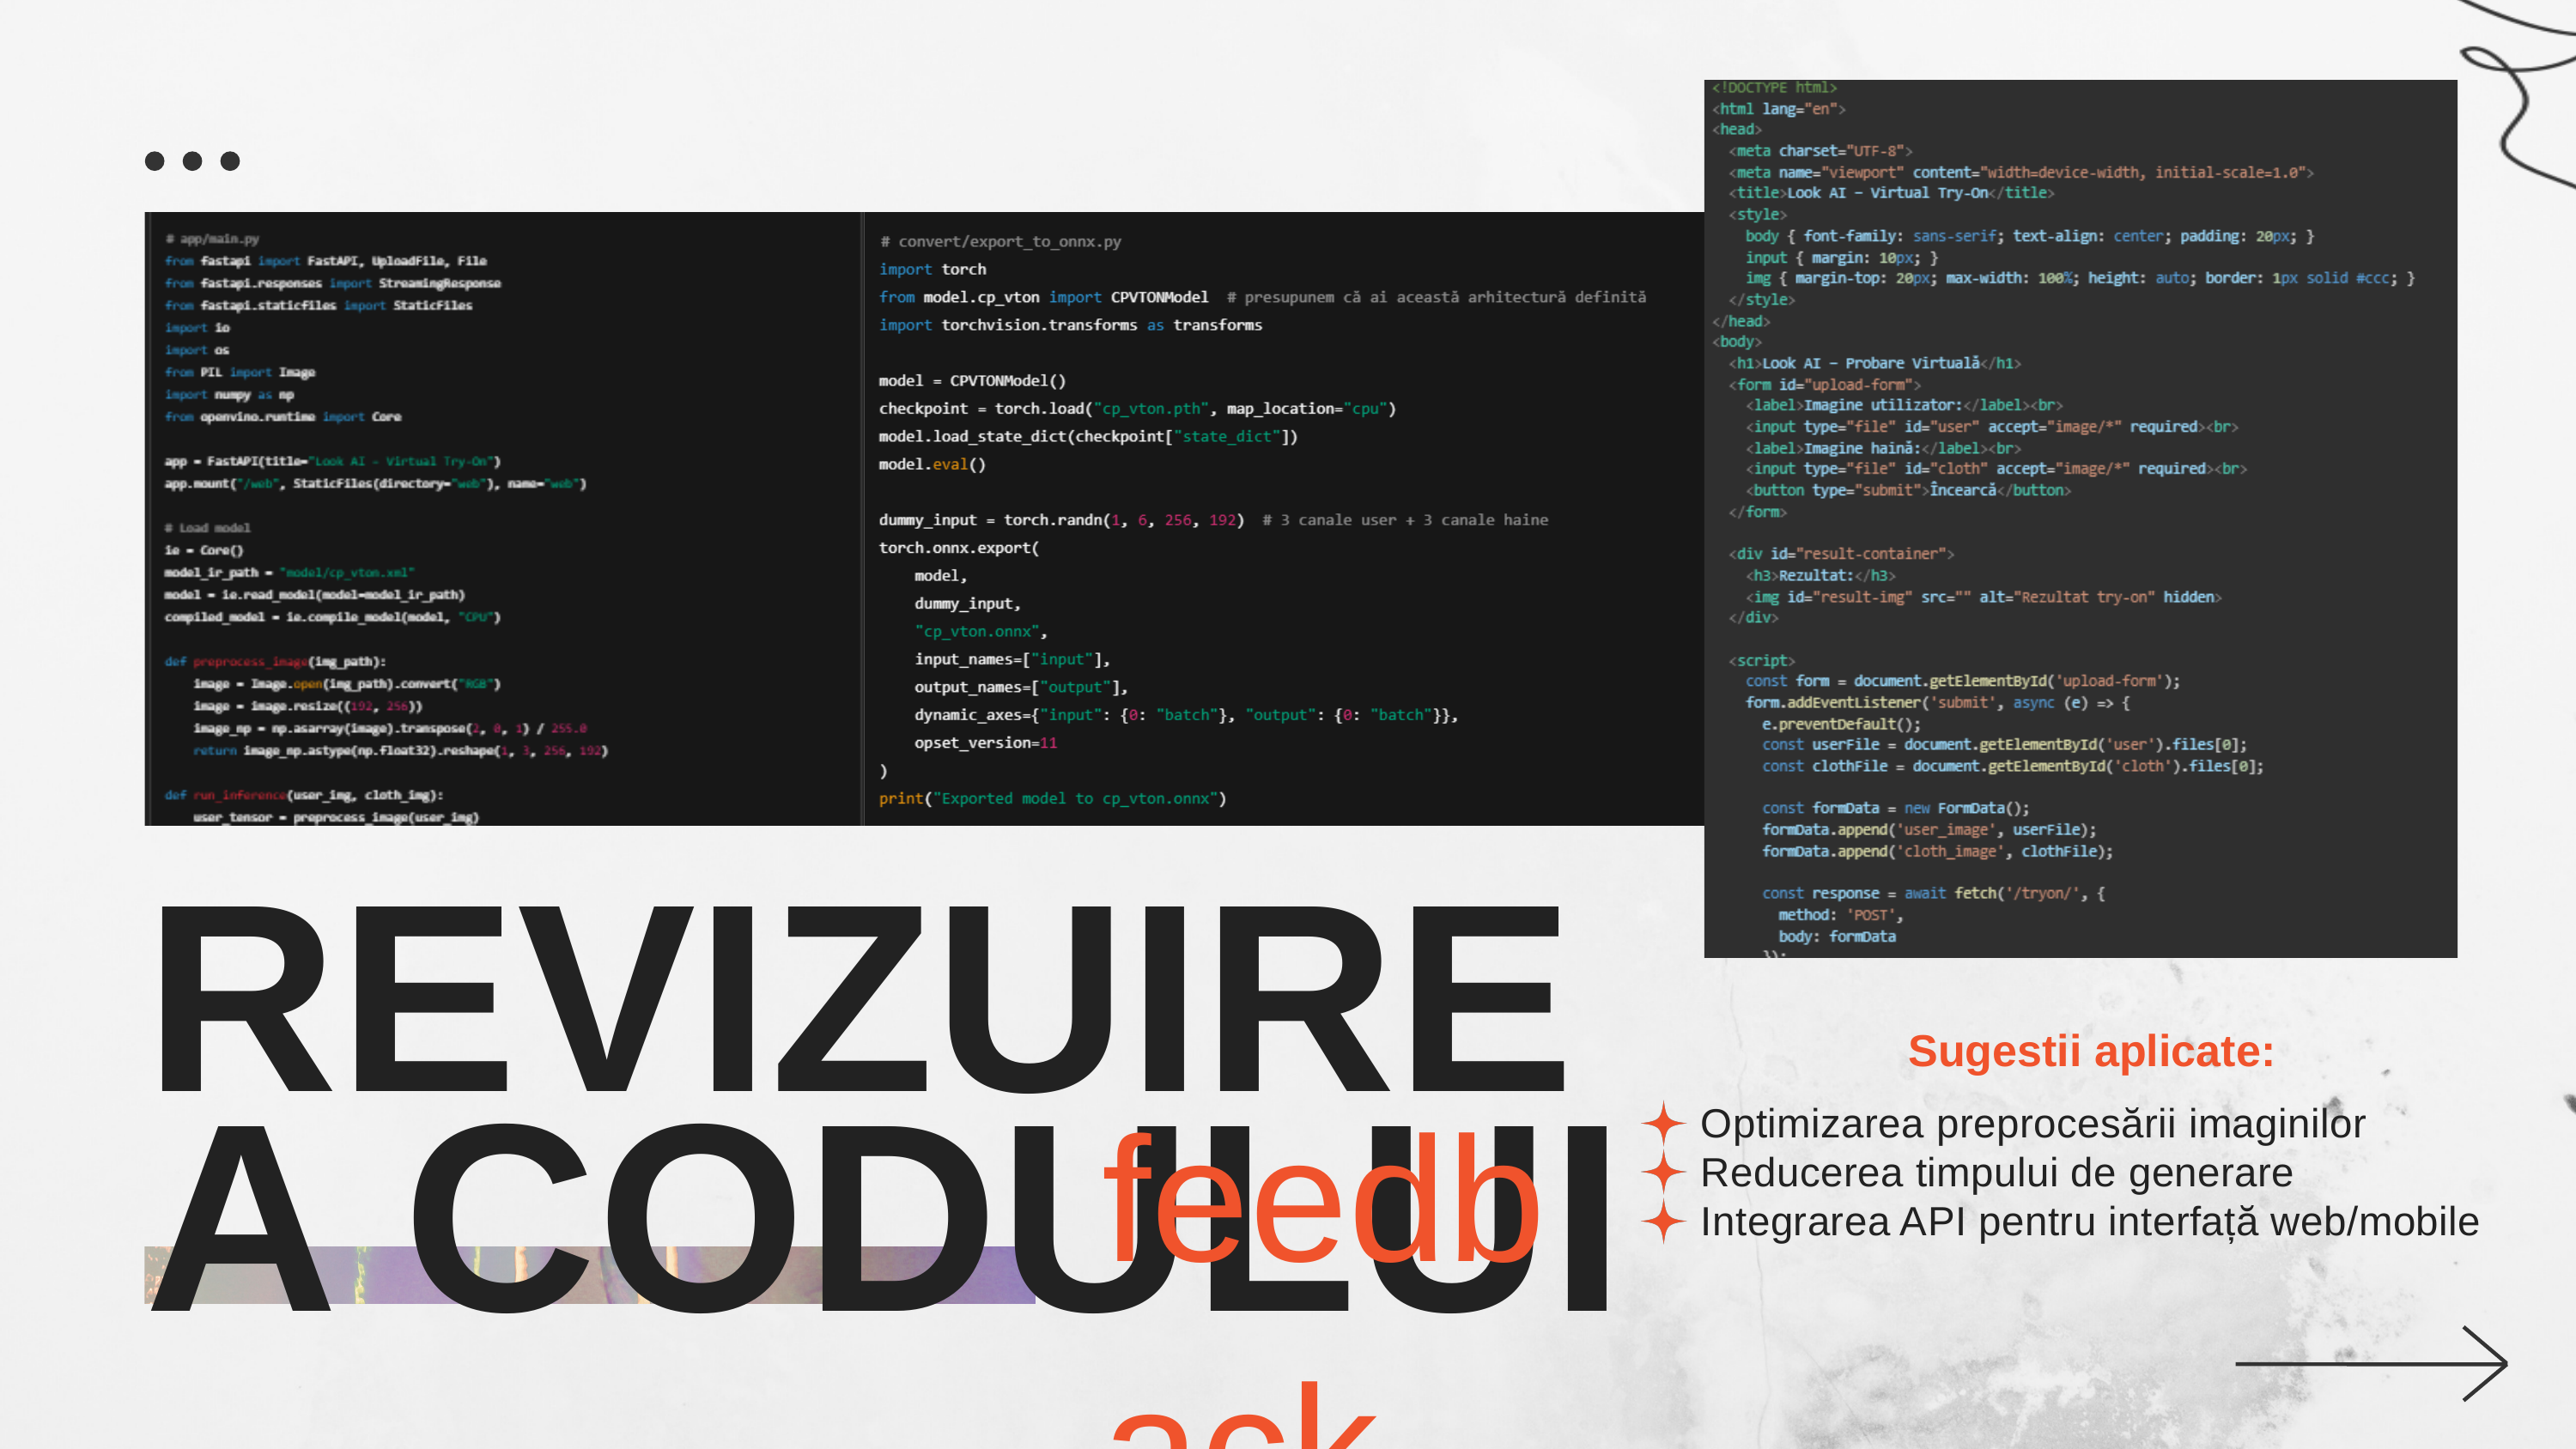

REVIZUIREA CODULUI
Sugestii aplicate:
Optimizarea preprocesării imaginilor
Reducerea timpului de generare
Integrarea API pentru interfață web/mobile

feedback